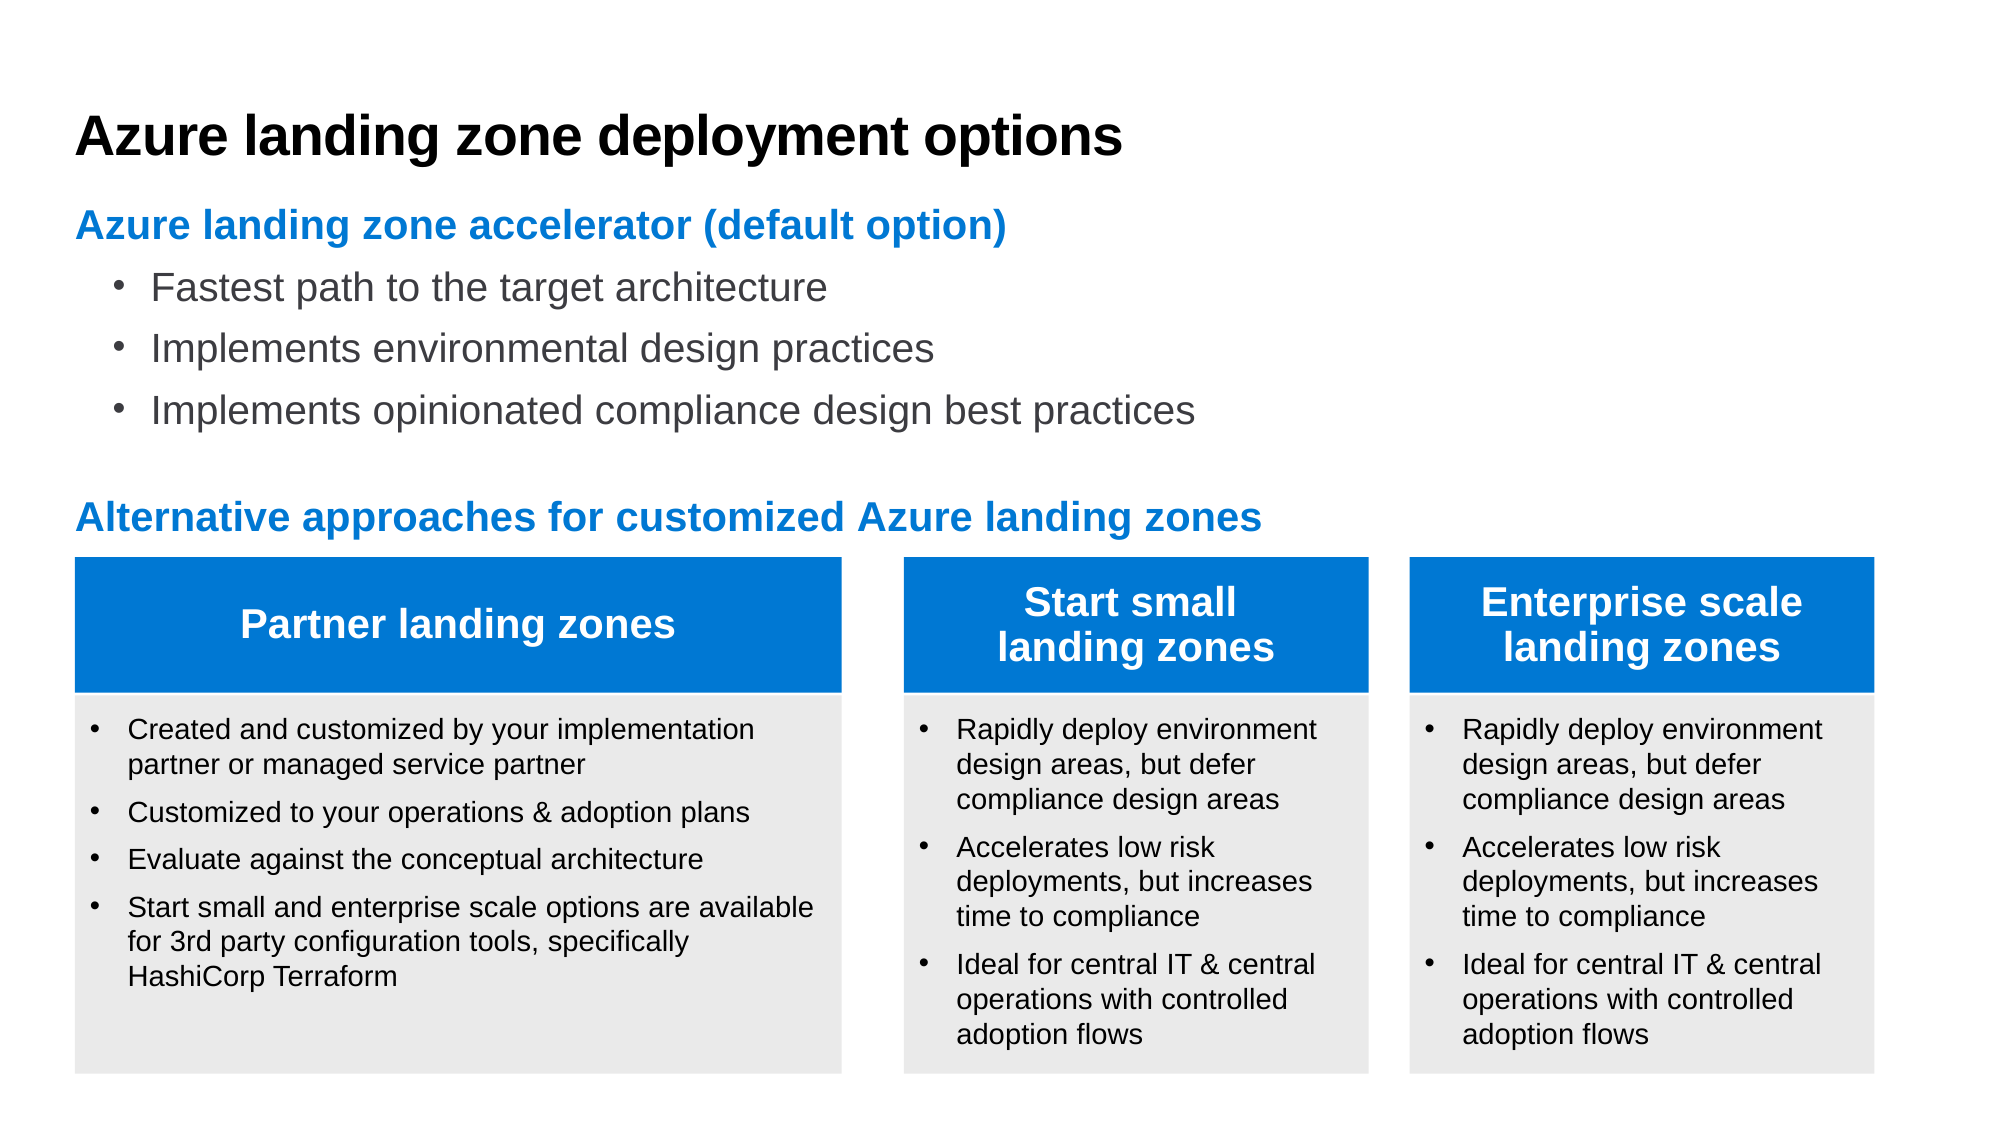

# Azure landing zone deployment options
Azure landing zone accelerator (default option)
Fastest path to the target architecture
Implements environmental design practices
Implements opinionated compliance design best practices
Alternative approaches for customized Azure landing zones
Partner landing zones
Start small
landing zones
Enterprise scale
landing zones
Created and customized by your implementation partner or managed service partner
Customized to your operations & adoption plans
Evaluate against the conceptual architecture
Start small and enterprise scale options are available for 3rd party configuration tools, specifically HashiCorp Terraform

Rapidly deploy environment design areas, but defer compliance design areas
Accelerates low risk deployments, but increases time to compliance
Ideal for central IT & central operations with controlled adoption flows
Rapidly deploy environment design areas, but defer compliance design areas
Accelerates low risk deployments, but increases time to compliance
Ideal for central IT & central operations with controlled adoption flows